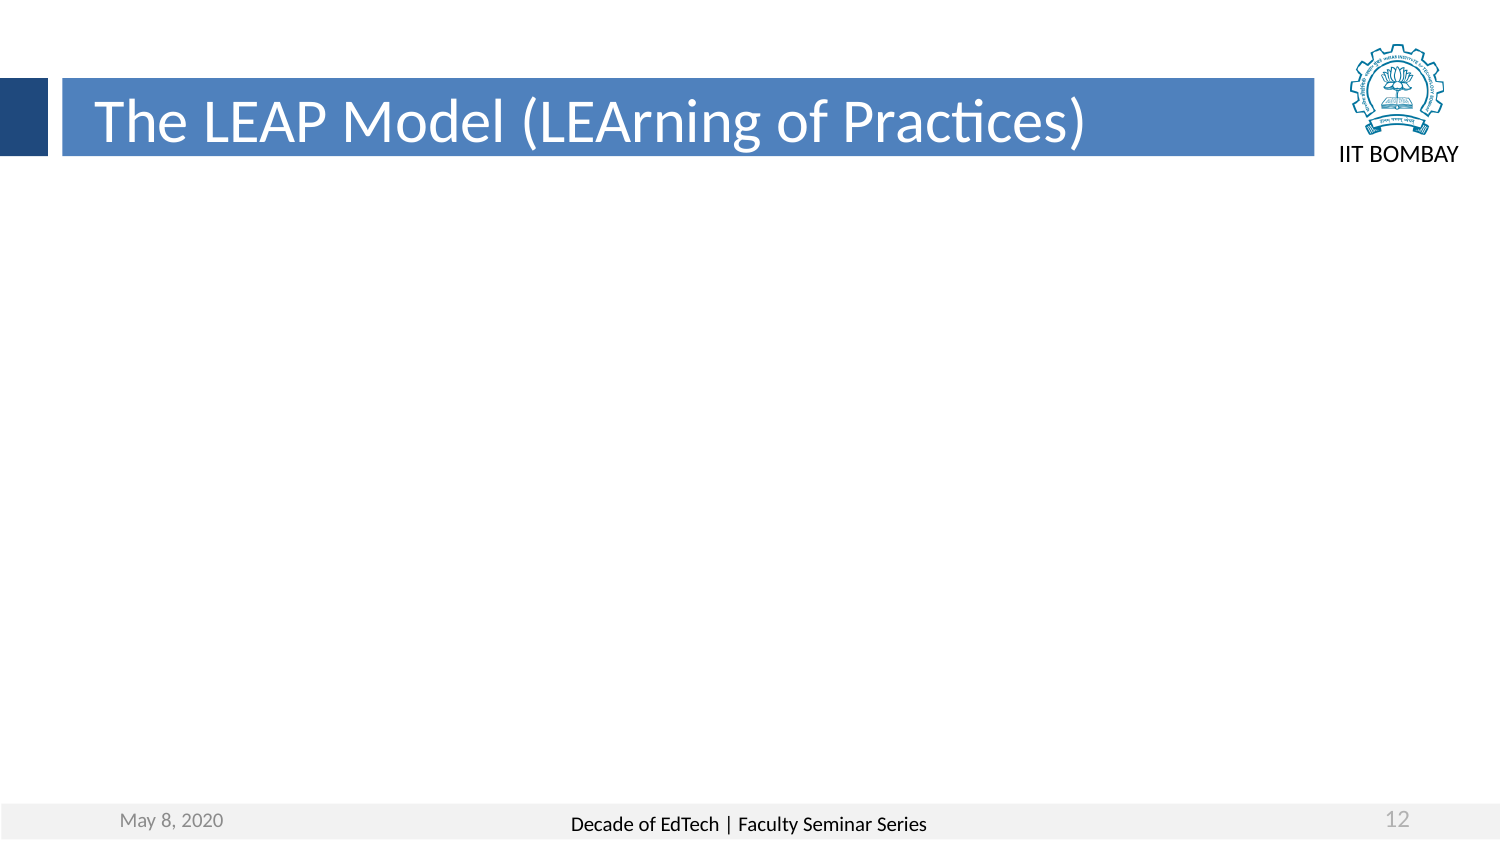

The LEAP Model (LEArning of Practices)
May 8, 2020
12